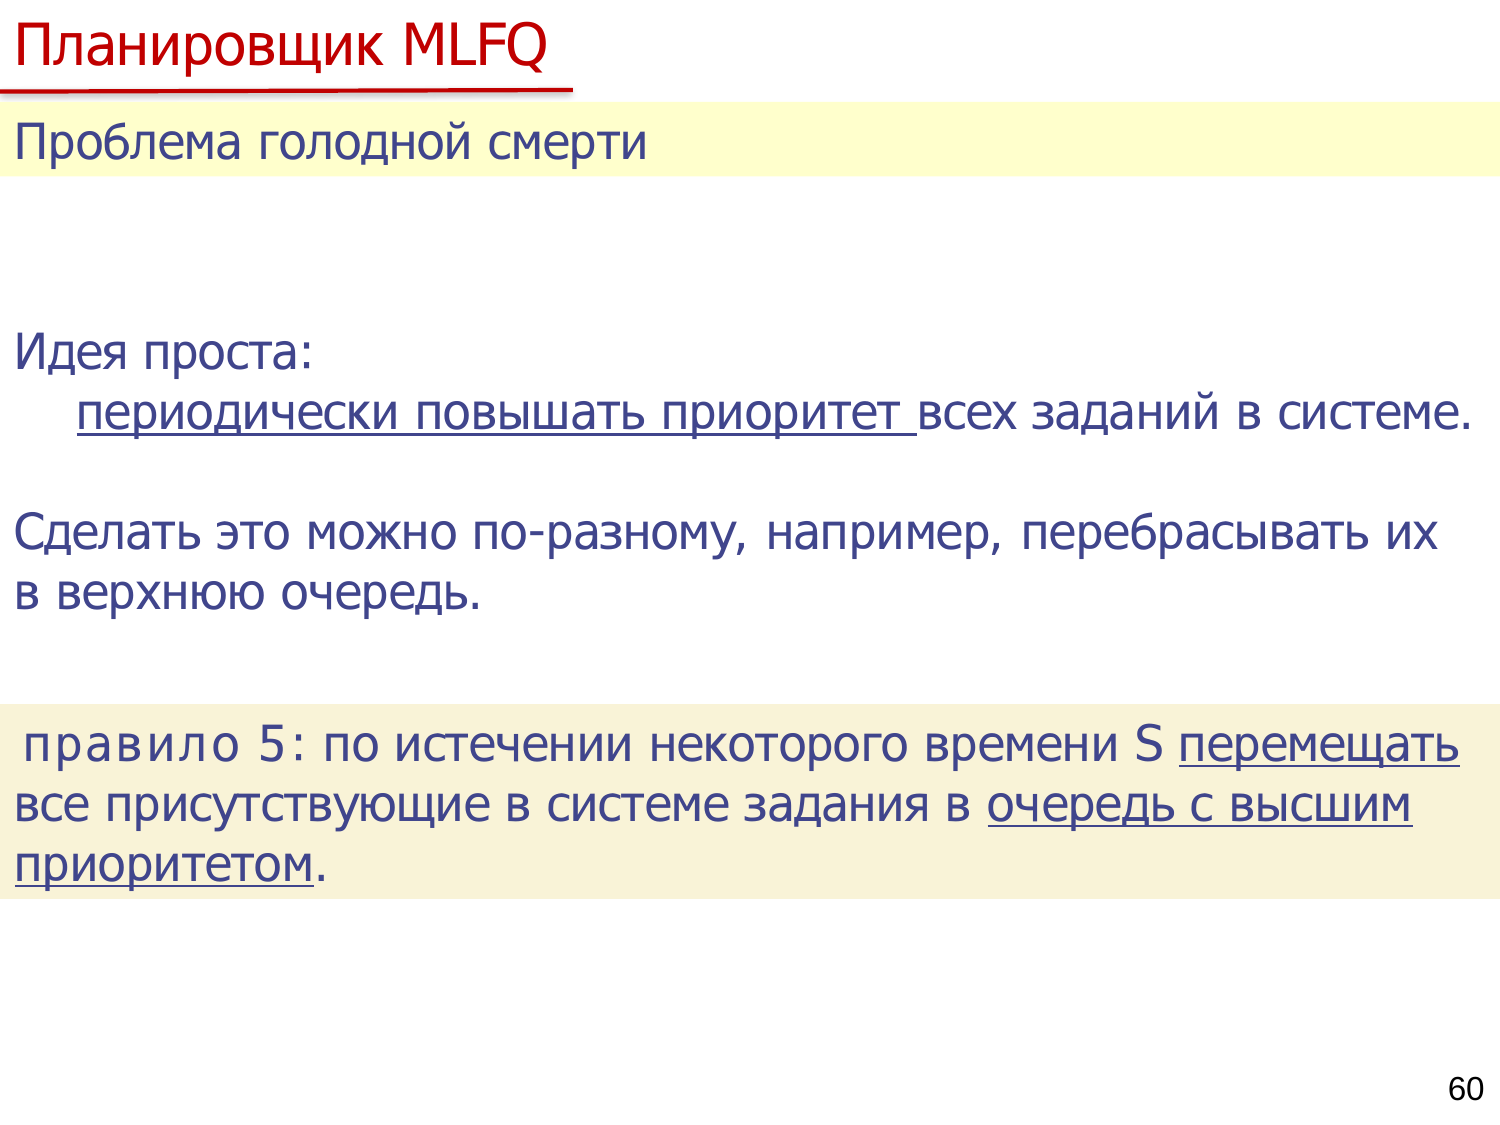

Планировщик MLFQ
Проблема голодной смерти
Идея проста:
    периодически повышать приоритет всех заданий в системе.

Сделать это можно по-разному, например, перебрасывать их в верхнюю очередь.
 правило 5: по истечении некоторого времени S перемещать все присутствующие в системе задания в очередь с высшим приоритетом.
60